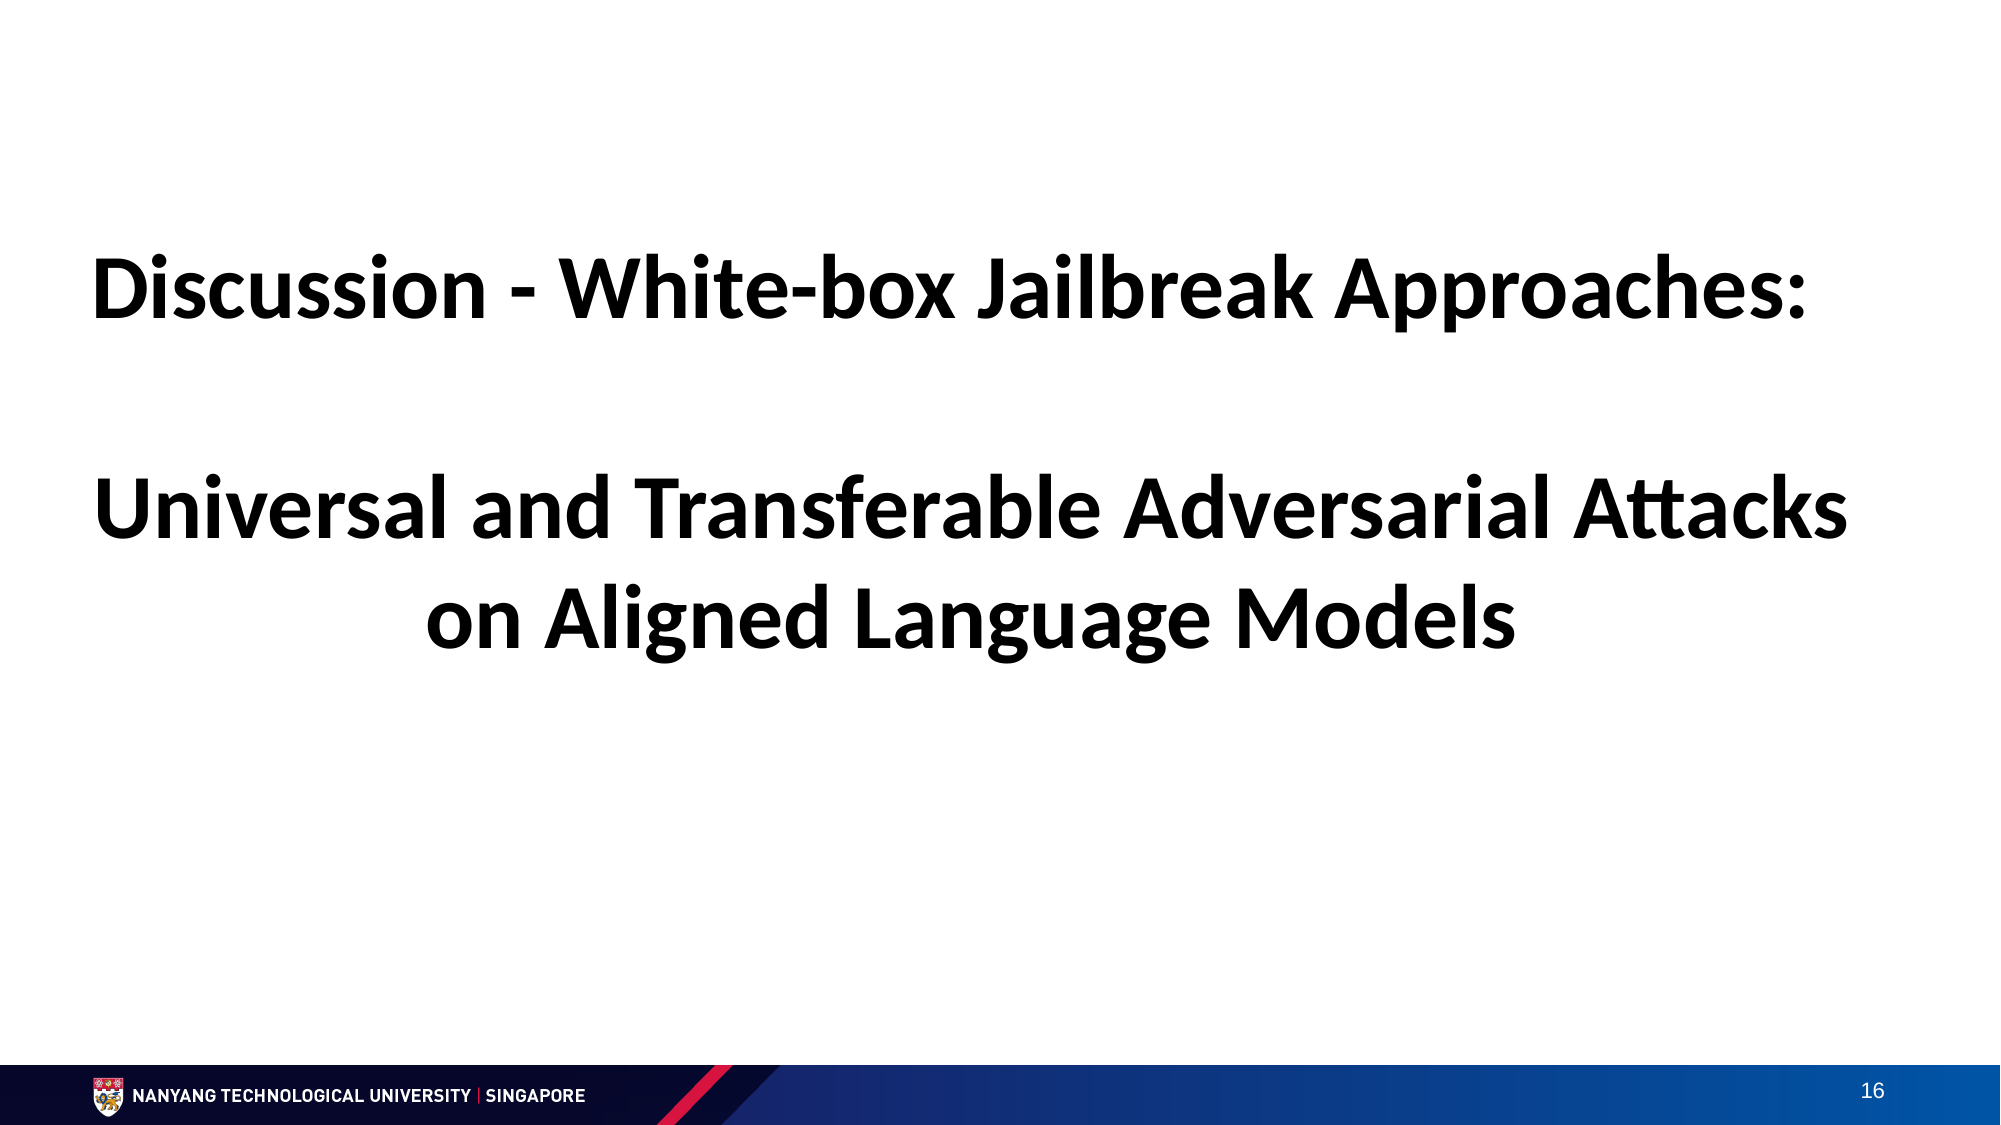

Discussion - White-box Jailbreak Approaches:

Universal and Transferable Adversarial Attacks on Aligned Language Models
16